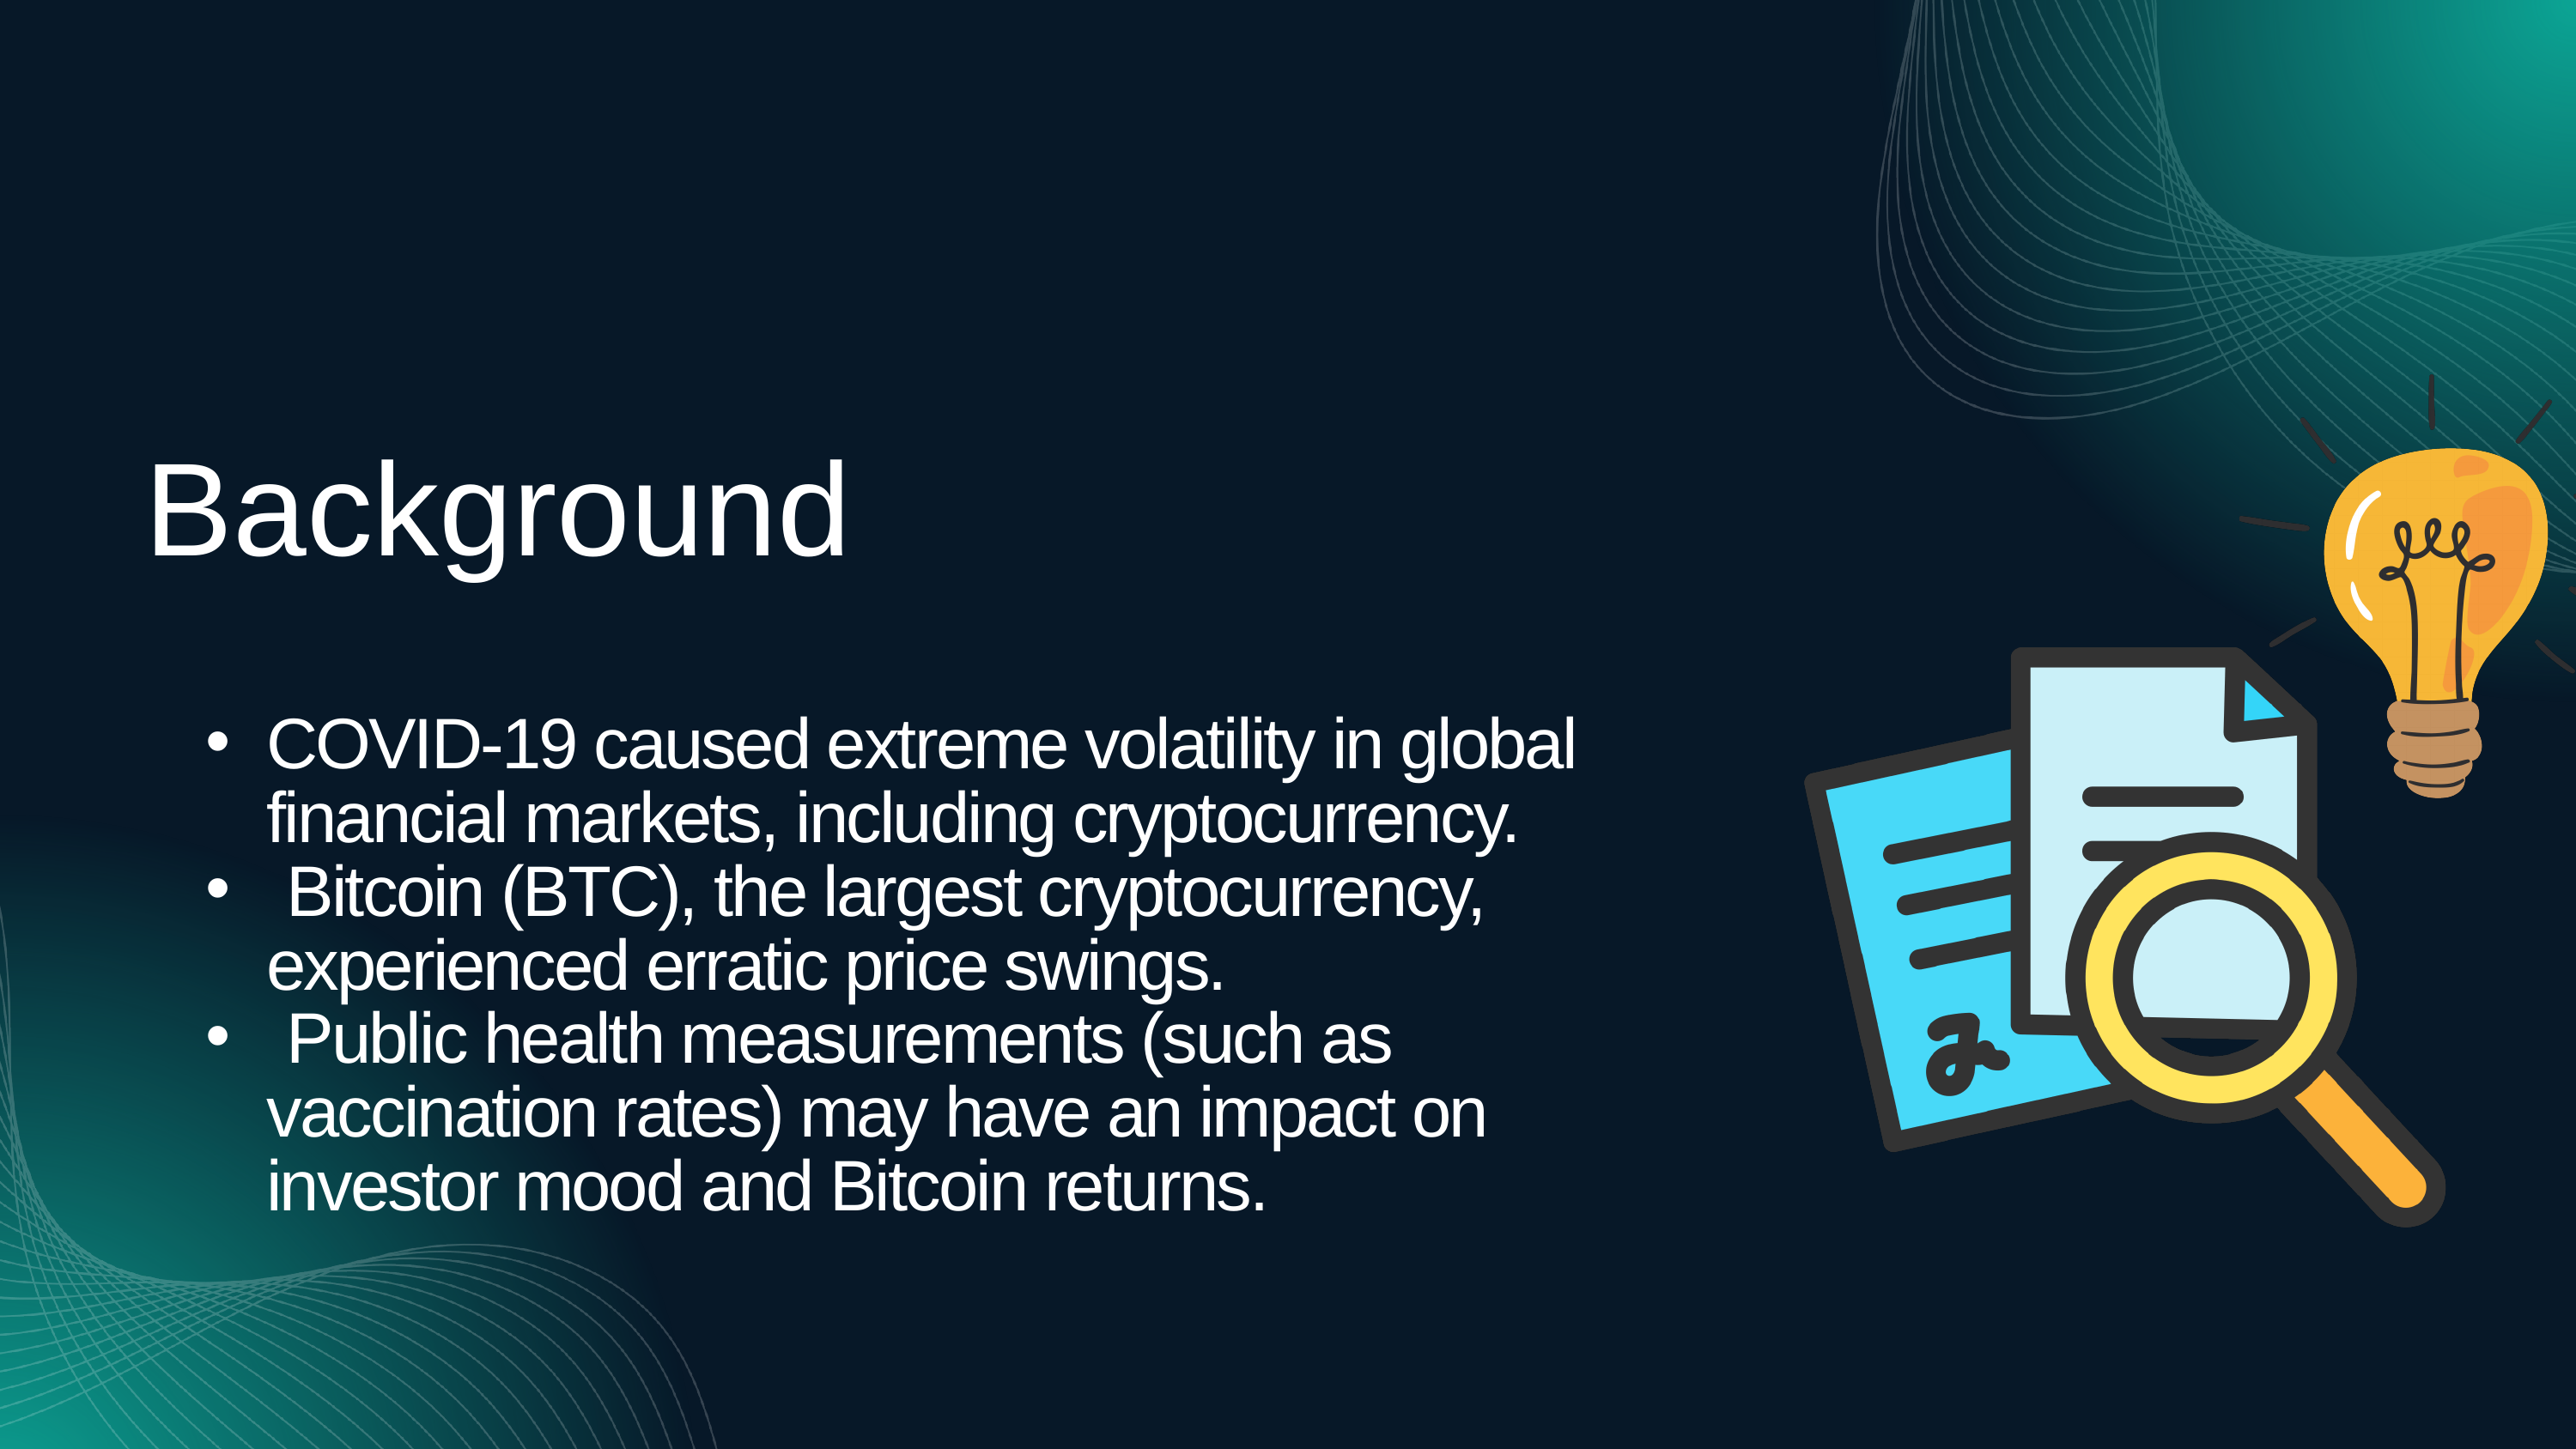

Background

COVID-19 caused extreme volatility in global financial markets, including cryptocurrency.
 Bitcoin (BTC), the largest cryptocurrency, experienced erratic price swings.
 Public health measurements (such as vaccination rates) may have an impact on investor mood and Bitcoin returns.